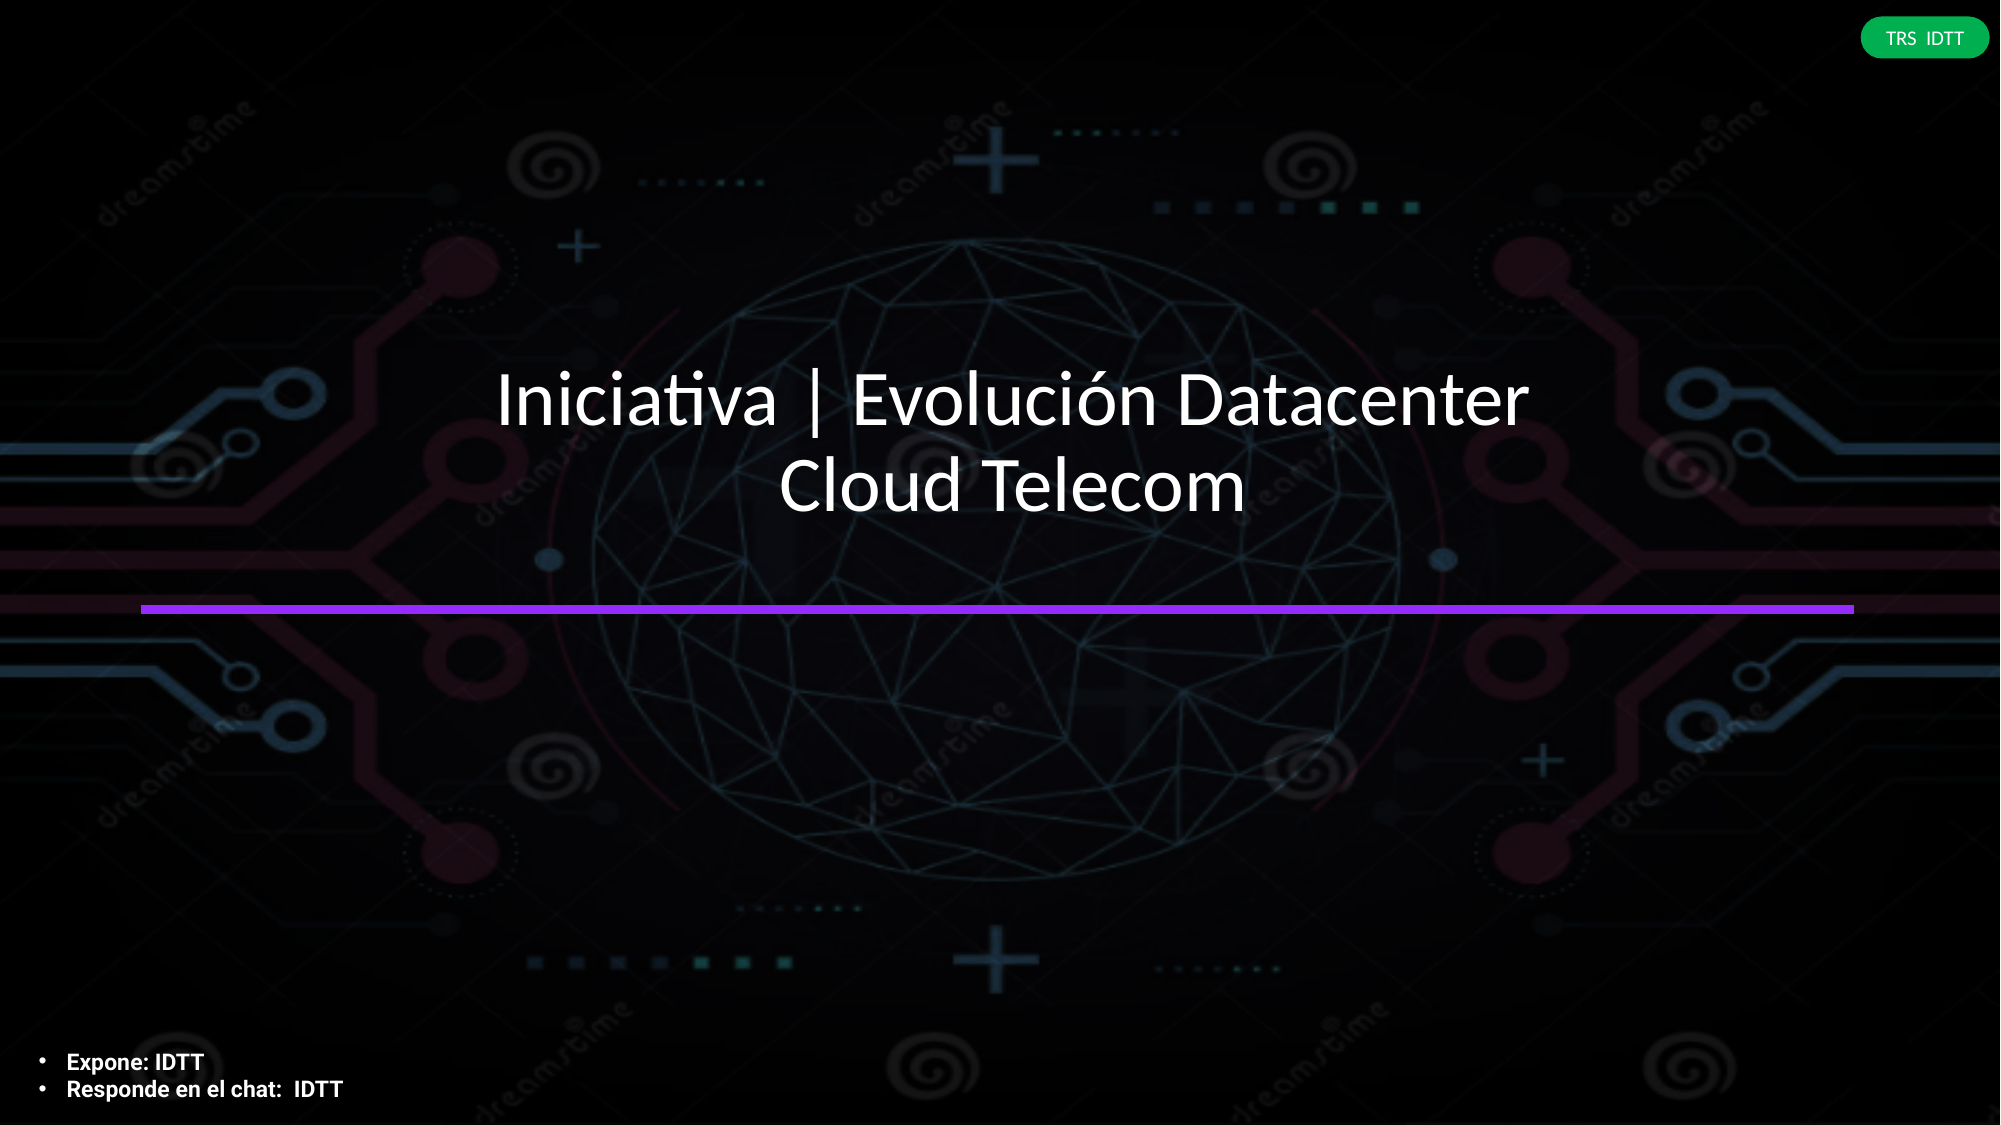

TRS  IDTT
# Iniciativa | Evolución Datacenter Cloud Telecom
Expone: IDTT
Responde en el chat:  IDTT